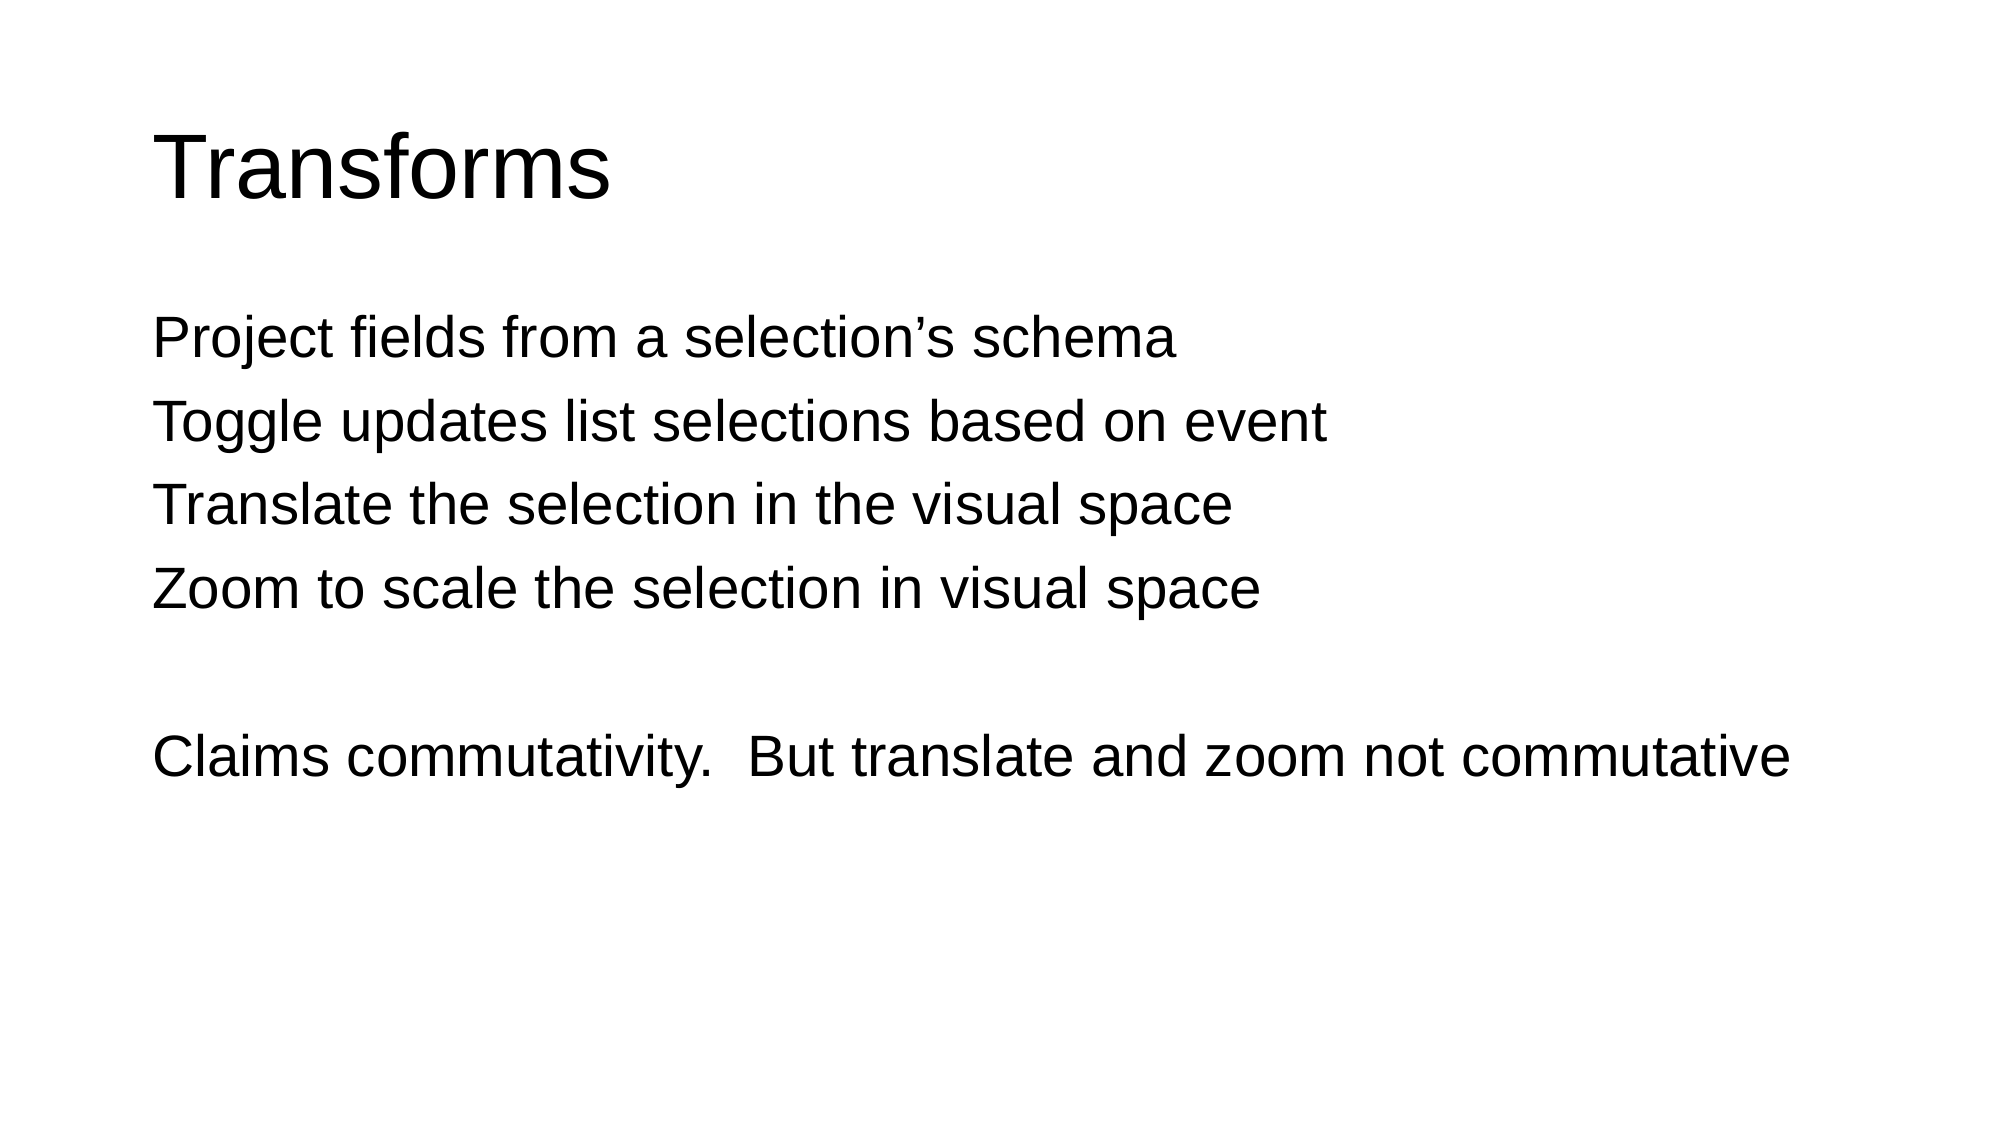

# Transforms
Project fields from a selection’s schema
Toggle updates list selections based on event
Translate the selection in the visual space
Zoom to scale the selection in visual space

Claims commutativity.  But translate and zoom not commutative